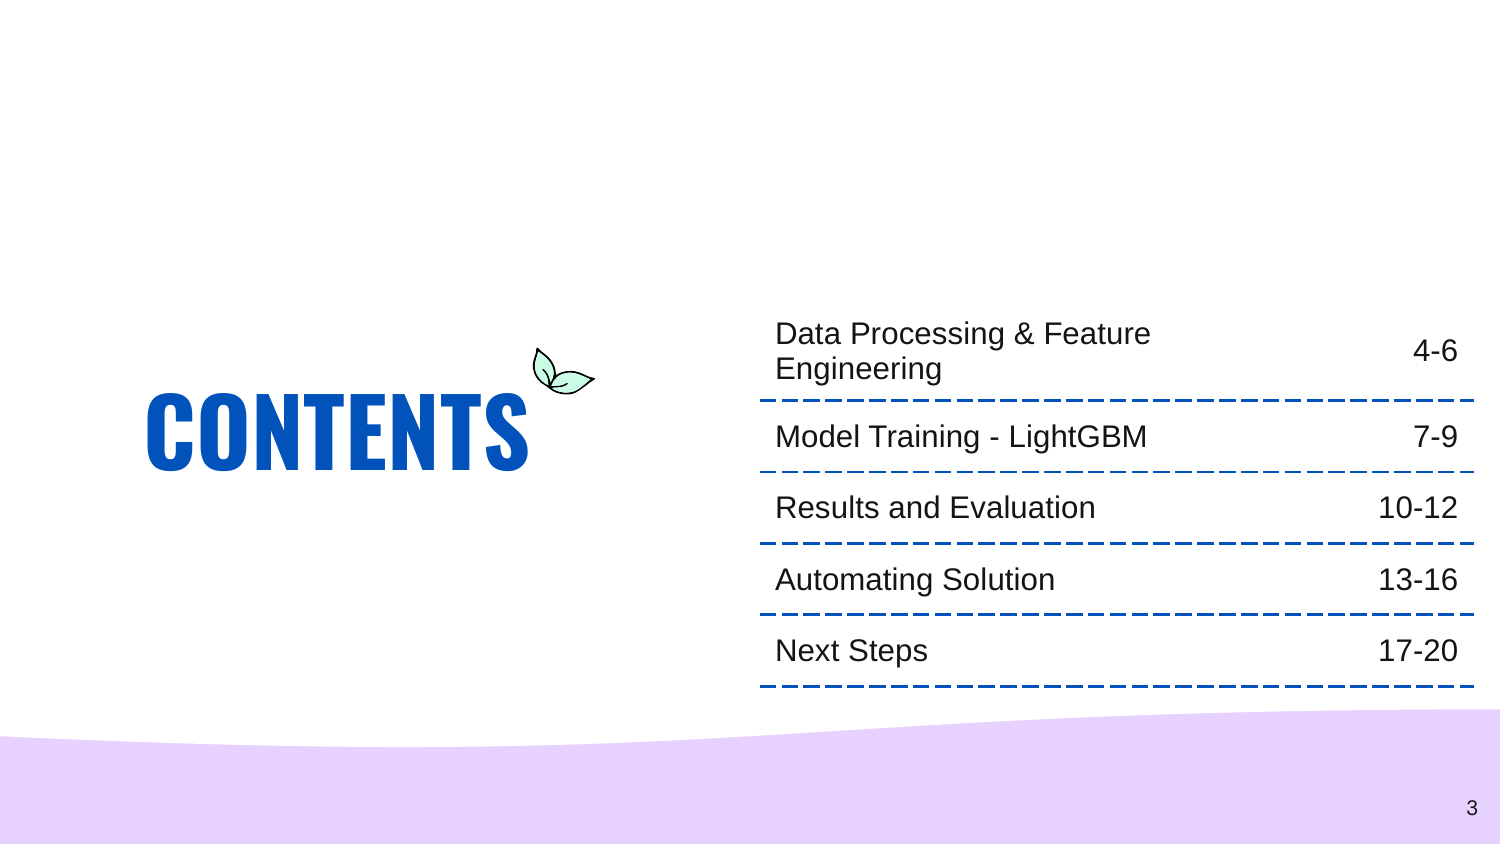

| Data Processing & Feature Engineering | 4-6 |
| --- | --- |
| Model Training - LightGBM | 7-9 |
| Results and Evaluation | 10-12 |
| Automating Solution | 13-16 |
| Next Steps | 17-20 |